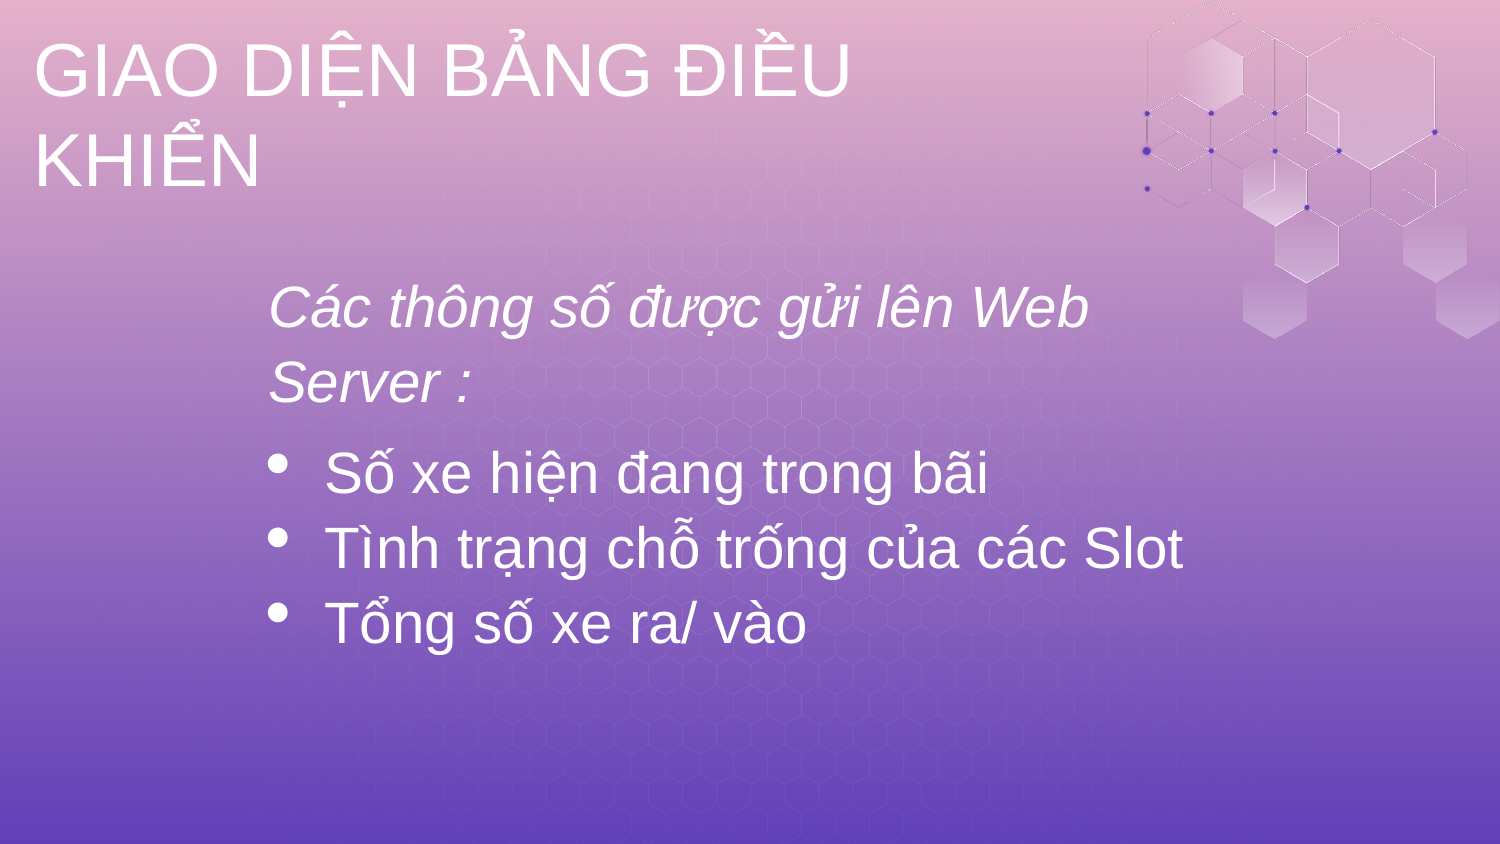

GIAO DIỆN BẢNG ĐIỀU KHIỂN
Các thông số được gửi lên Web Server :
Số xe hiện đang trong bãi
Tình trạng chỗ trống của các Slot
Tổng số xe ra/ vào